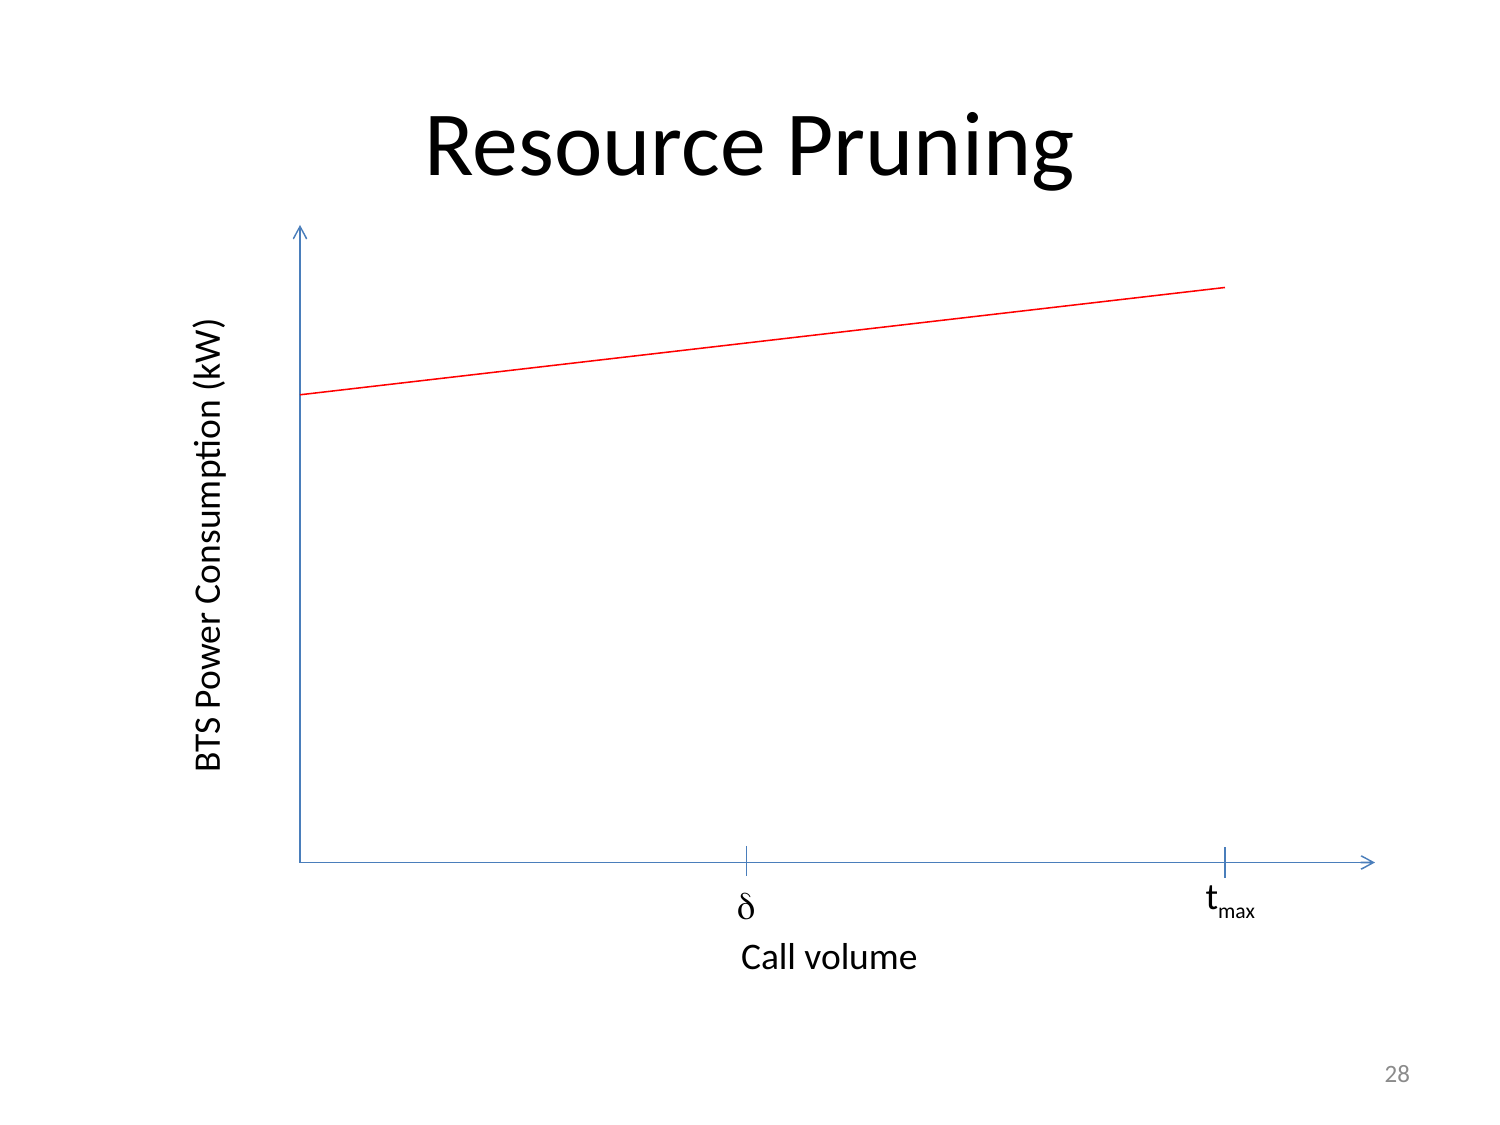

# Resource Pruning
BTS Power Consumption (kW)
tmax
δ
Call volume
28